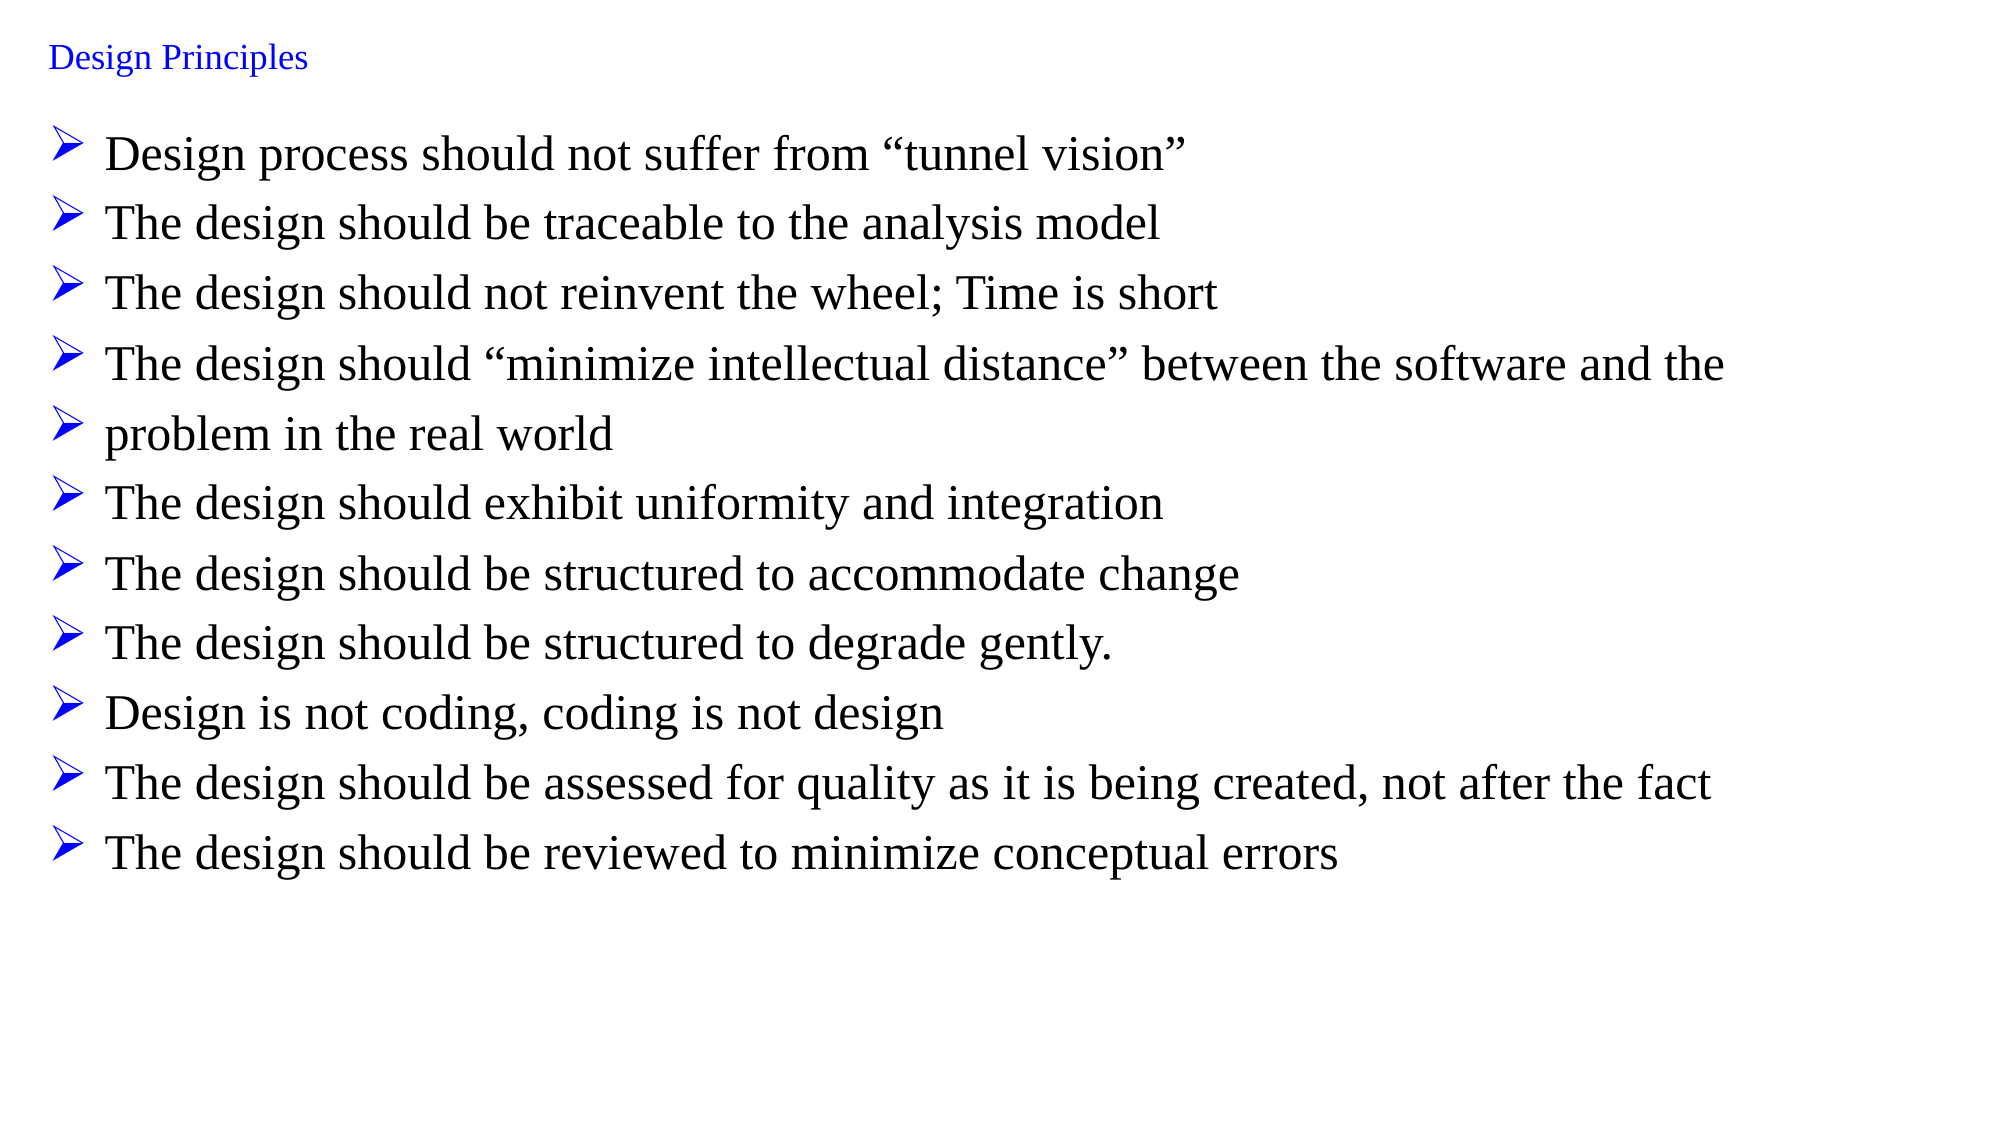

# Design Principles
Design process should not suffer from “tunnel vision”
The design should be traceable to the analysis model
The design should not reinvent the wheel; Time is short
The design should “minimize intellectual distance” between the software and the
problem in the real world
The design should exhibit uniformity and integration
The design should be structured to accommodate change
The design should be structured to degrade gently.
Design is not coding, coding is not design
The design should be assessed for quality as it is being created, not after the fact
The design should be reviewed to minimize conceptual errors